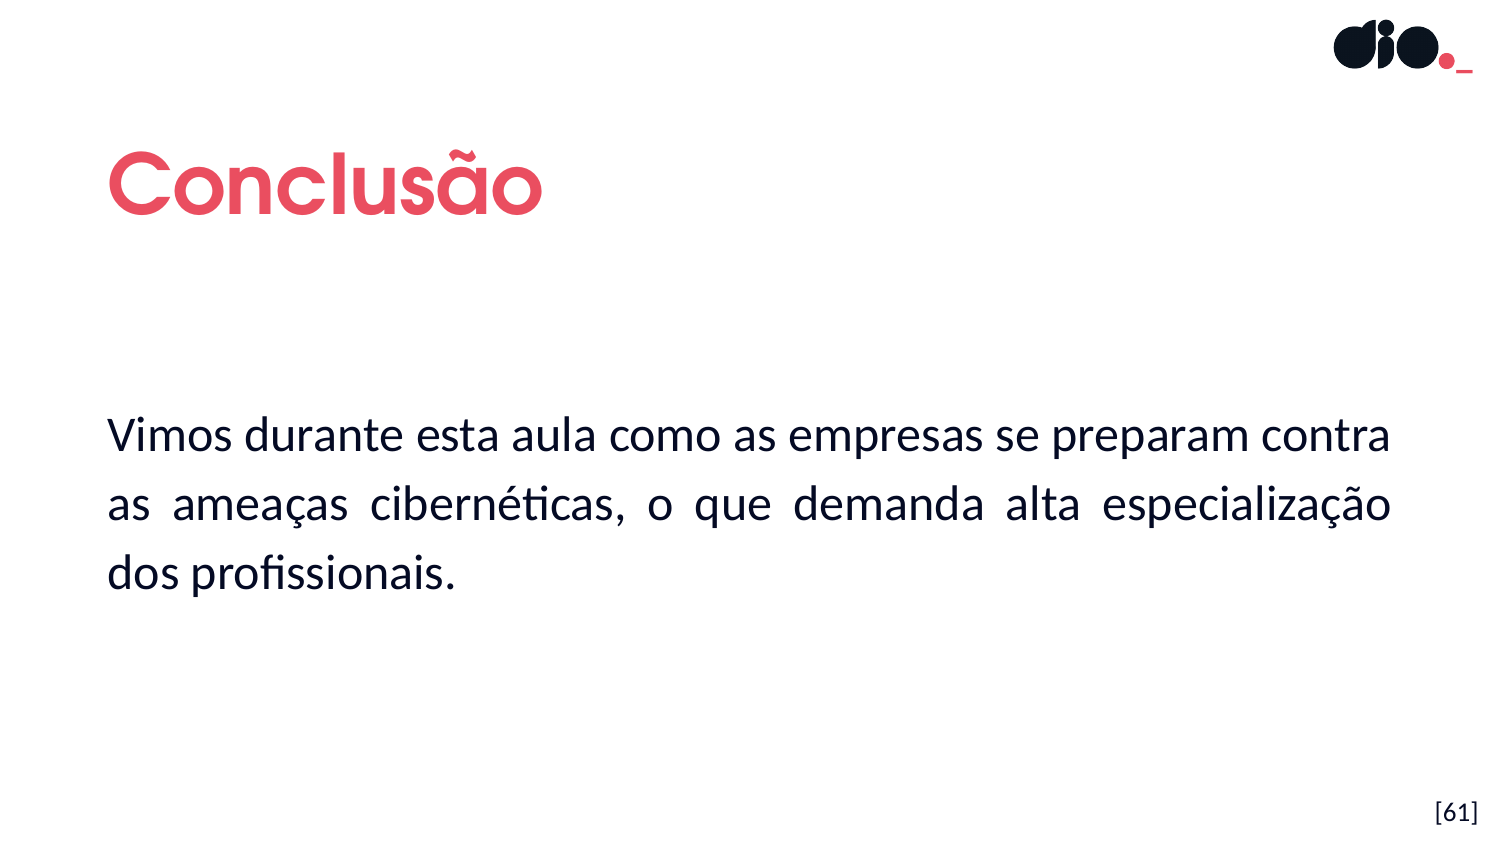

Conclusão
Vimos durante esta aula como as empresas se preparam contra as ameaças cibernéticas, o que demanda alta especialização dos profissionais.
[61]